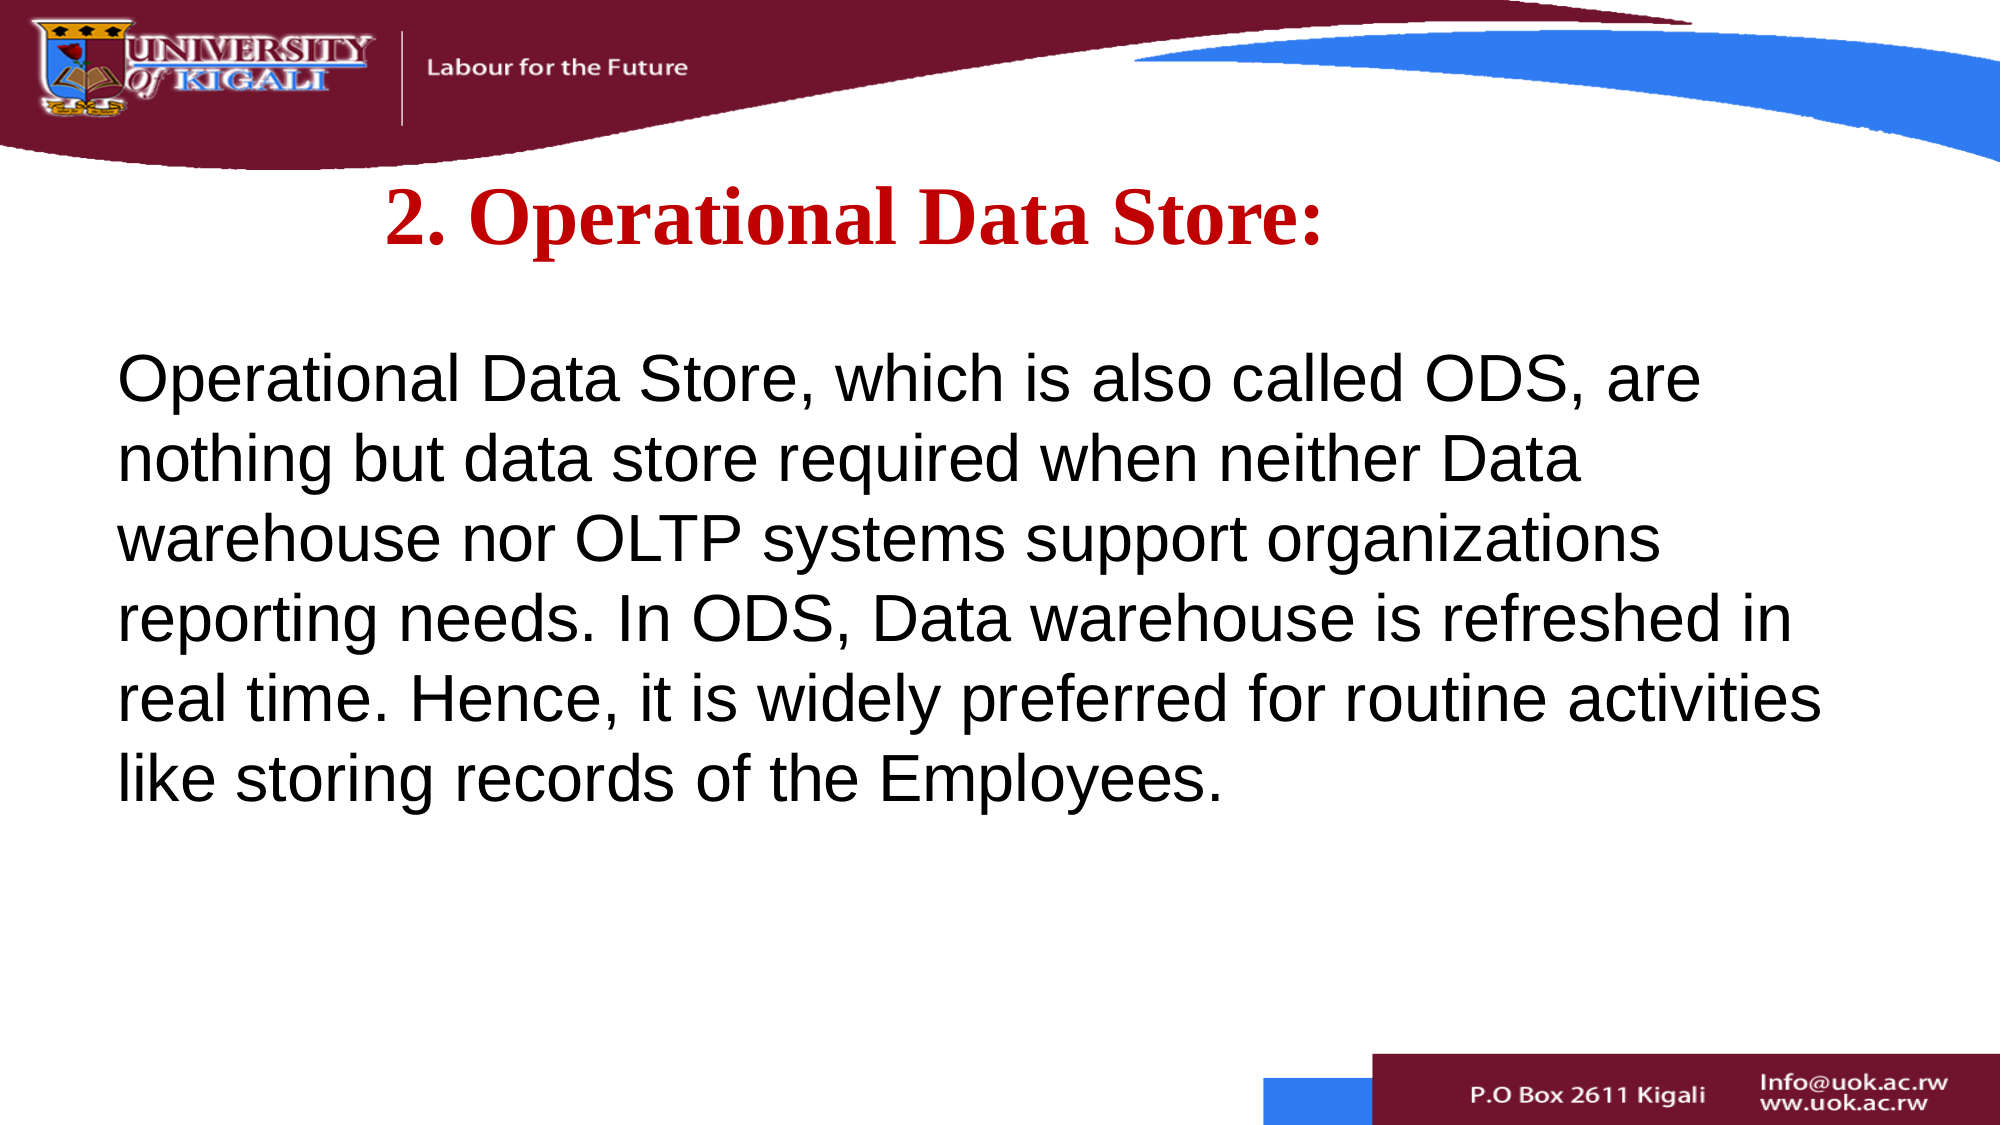

# 2. Operational Data Store:
Operational Data Store, which is also called ODS, are nothing but data store required when neither Data warehouse nor OLTP systems support organizations reporting needs. In ODS, Data warehouse is refreshed in real time. Hence, it is widely preferred for routine activities like storing records of the Employees.